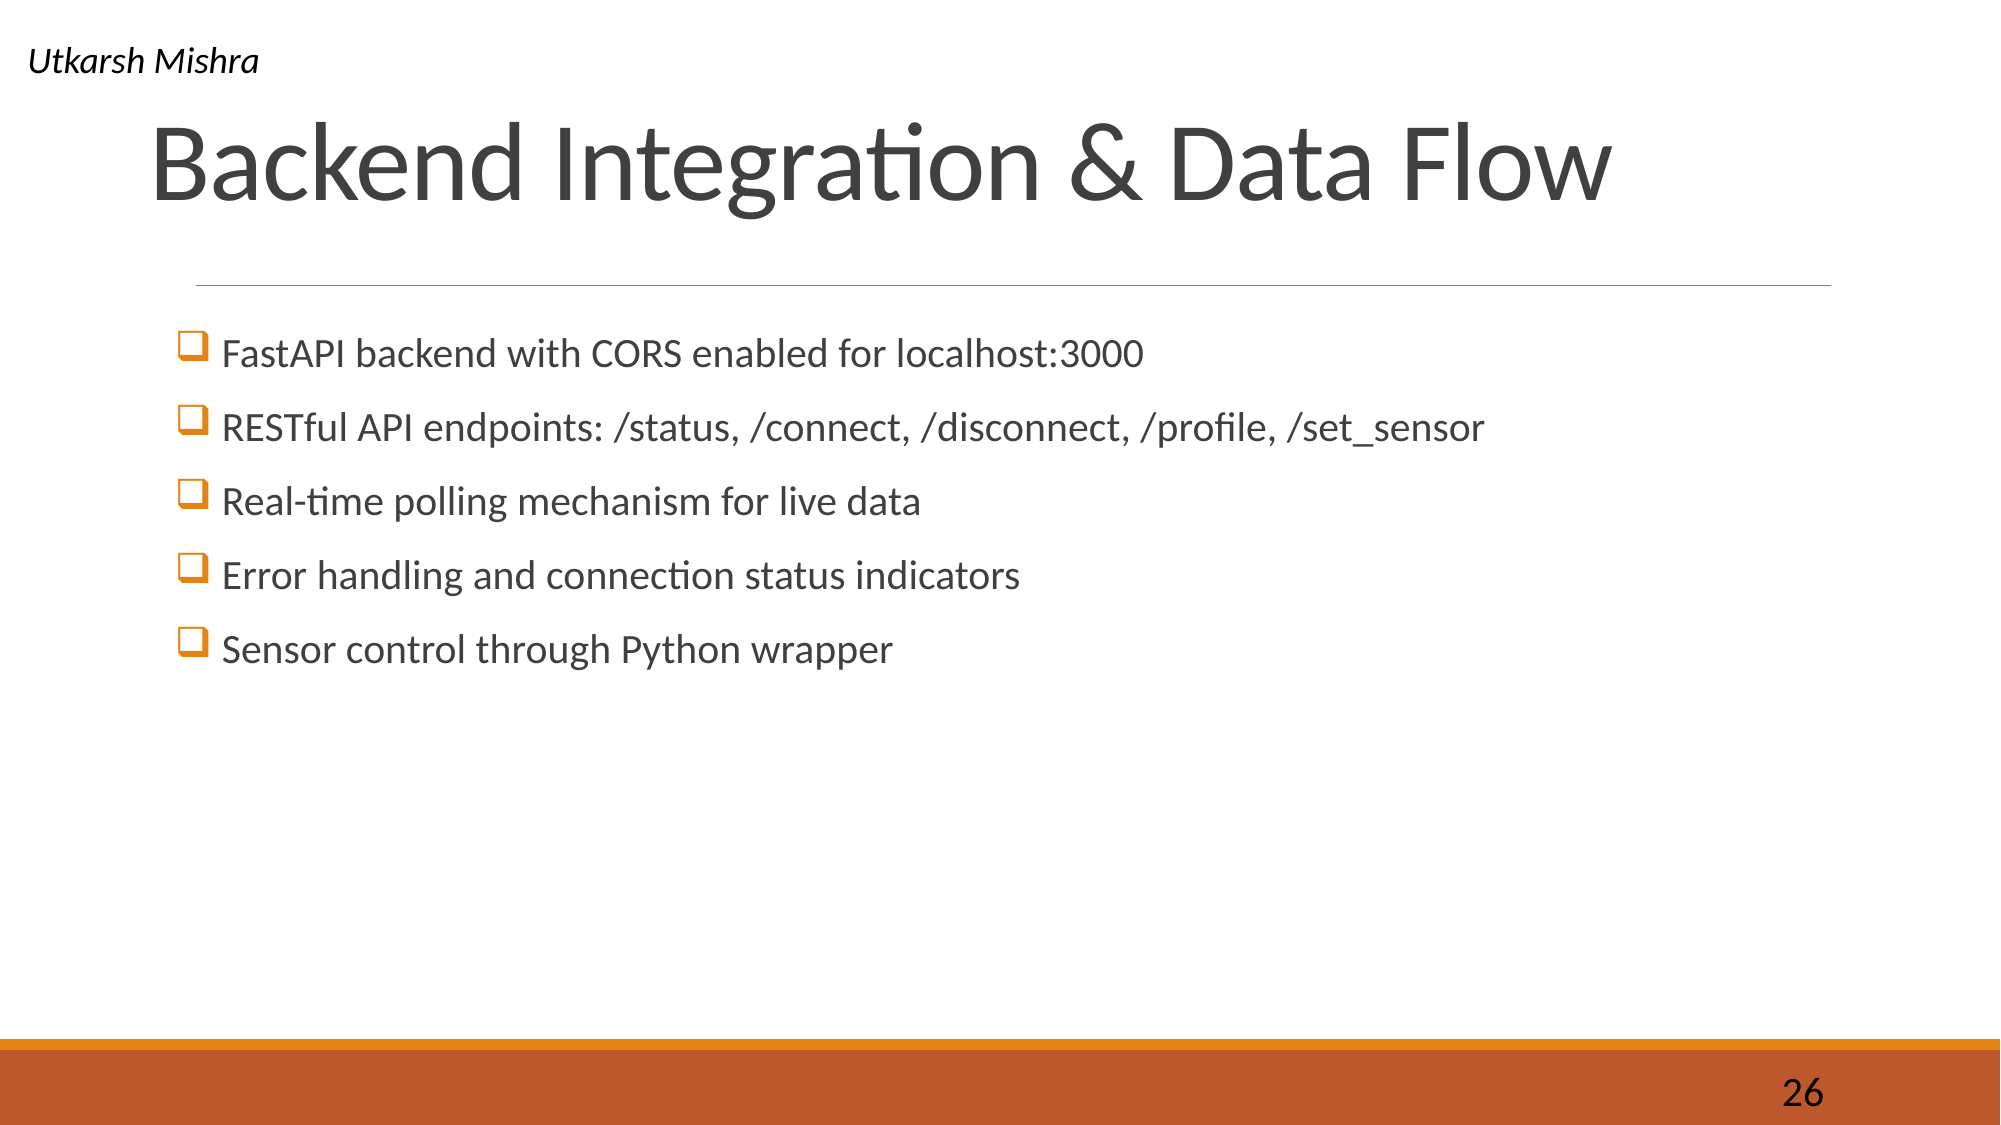

# Backend Integration & Data Flow
Utkarsh Mishra
 FastAPI backend with CORS enabled for localhost:3000
 RESTful API endpoints: /status, /connect, /disconnect, /profile, /set_sensor
 Real-time polling mechanism for live data
 Error handling and connection status indicators
 Sensor control through Python wrapper

26